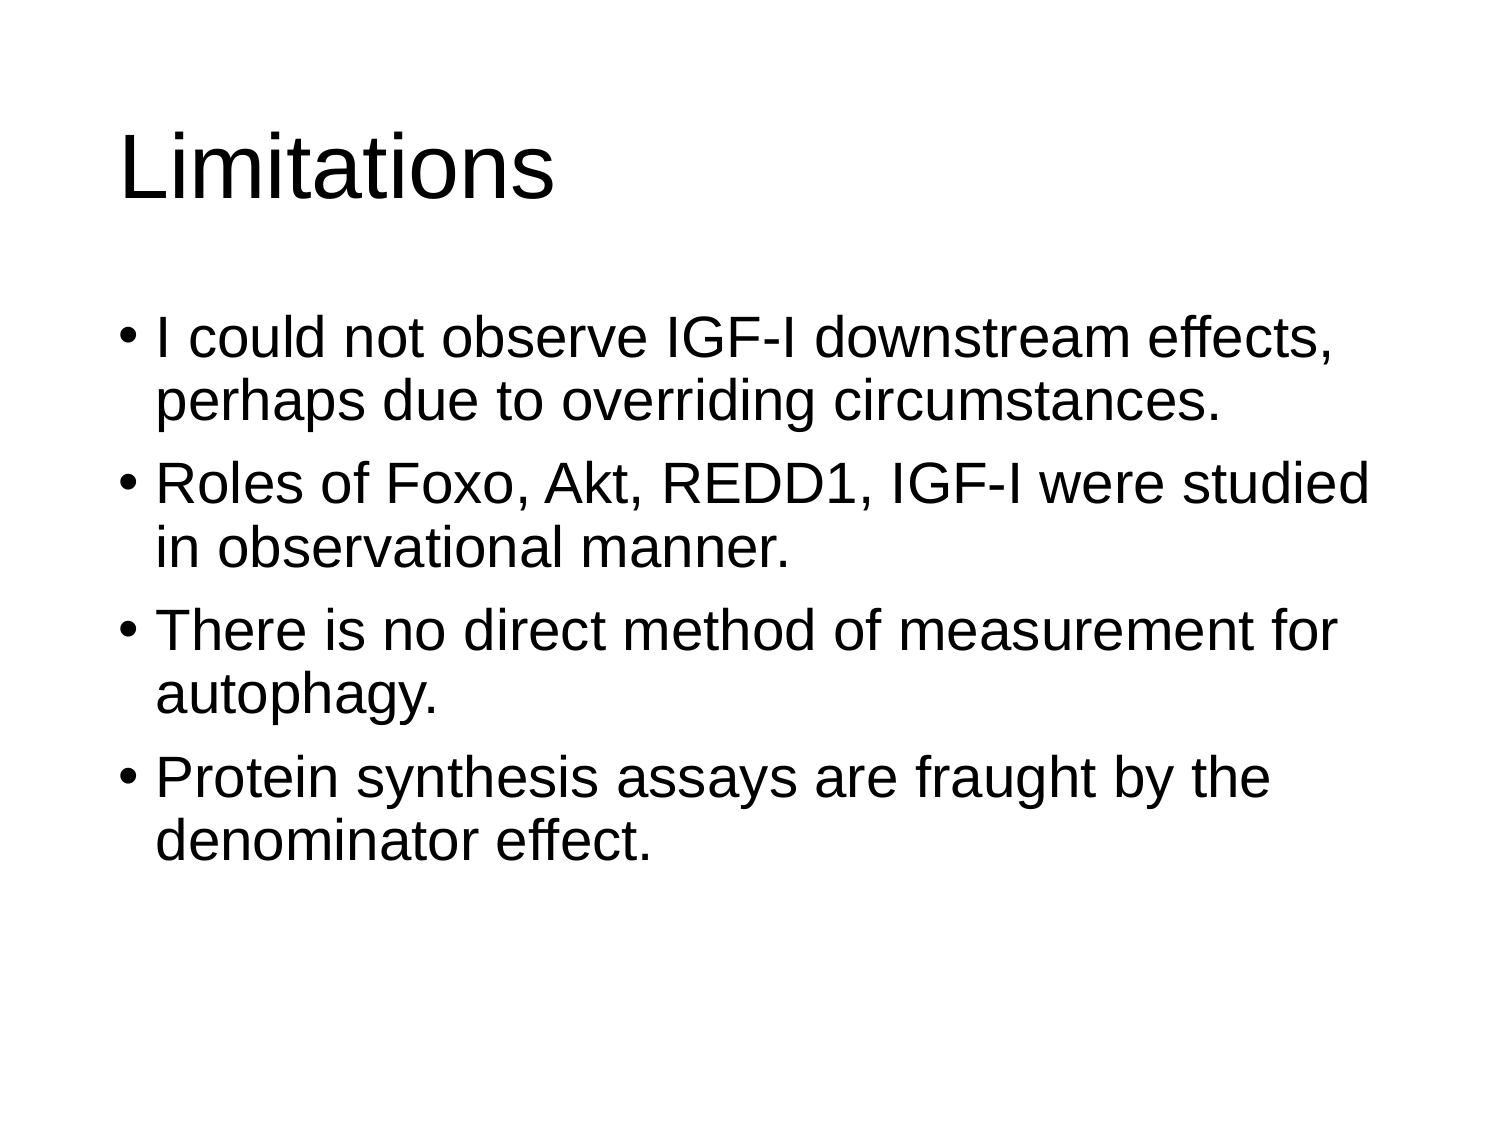

# Limitations
I could not observe IGF-I downstream effects, perhaps due to overriding circumstances.
Roles of Foxo, Akt, REDD1, IGF-I were studied in observational manner.
There is no direct method of measurement for autophagy.
Protein synthesis assays are fraught by the denominator effect.